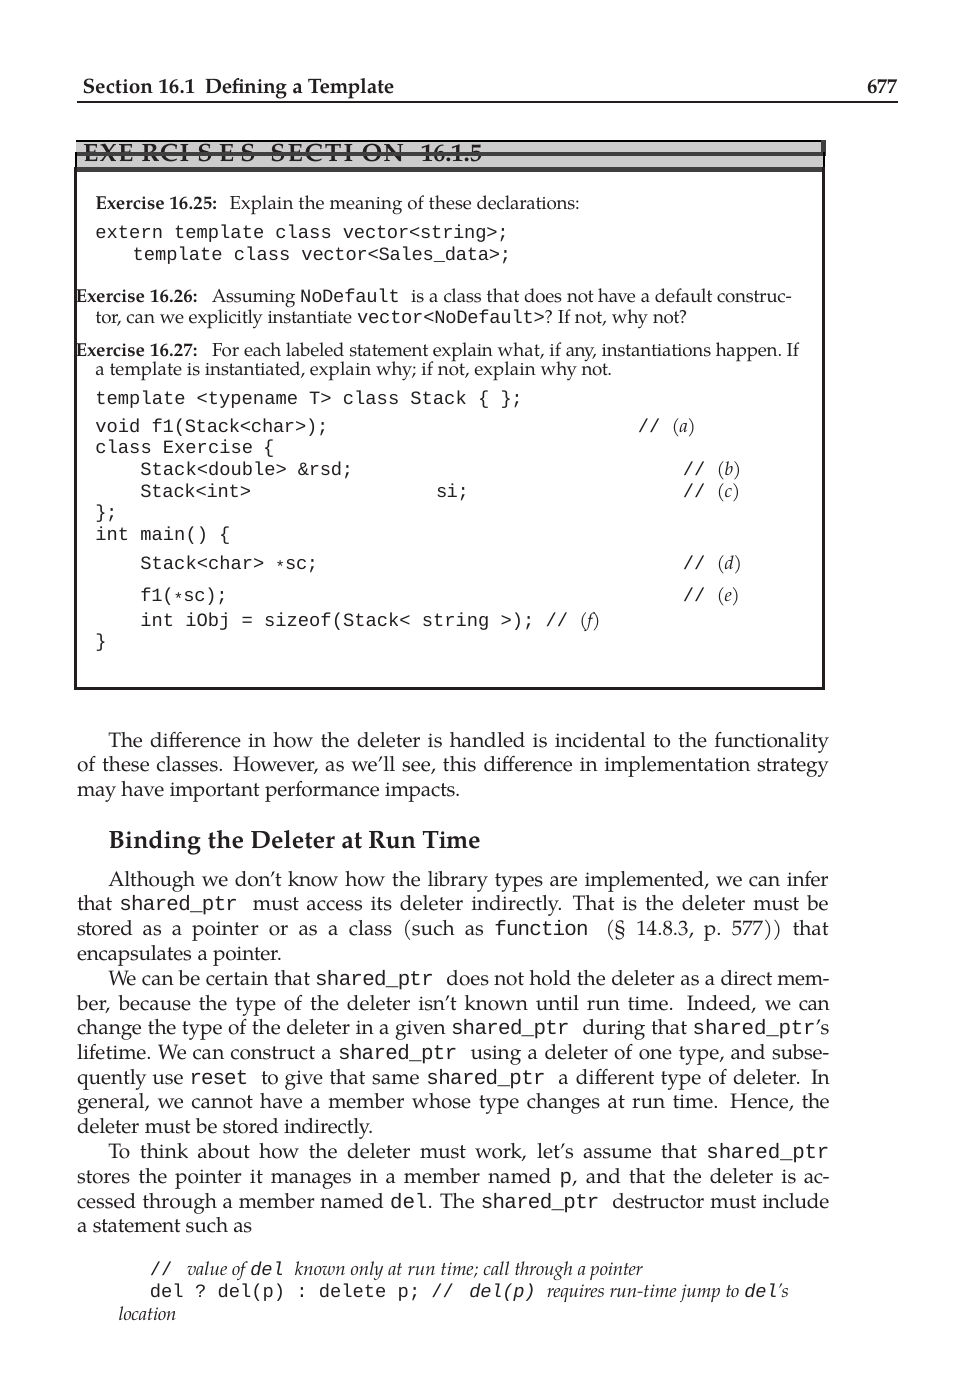

Section 16.1 Defining a Template
677

|  |
| --- |
| Exe rci s e s Secti on 16.1.5 |
| Exercise 16.25: Explain the meaning of these declarations: extern template class vector<string>; template class vector<Sales\_data>; Exercise 16.26: Assuming NoDefault is a class that does not have a default construc- tor, can we explicitly instantiate vector<NoDefault>? If not, why not? Exercise 16.27: For each labeled statement explain what, if any, instantiations happen. If a template is instantiated, explain why; if not, explain why not. template <typename T> class Stack { }; void f1(Stack<char>); // (a) class Exercise { Stack<double> &rsd; // (b) Stack<int> si; // (c) }; int main() { Stack<char> \*sc; // (d) f1(\*sc); // (e) int iObj = sizeof(Stack< string >); // (f) } |
The difference in how the deleter is handled is incidental to the functionality of these classes. However, as we’ll see, this difference in implementation strategy may have important performance impacts.
Binding the Deleter at Run Time
Although we don’t know how the library types are implemented, we can infer that shared_ptr must access its deleter indirectly. That is the deleter must be stored as a pointer or as a class (such as function (§ 14.8.3, p. 577)) that encapsulates a pointer.
We can be certain that shared_ptr does not hold the deleter as a direct mem- ber, because the type of the deleter isn’t known until run time. Indeed, we can change the type of the deleter in a given shared_ptr during that shared_ptr’s lifetime. We can construct a shared_ptr using a deleter of one type, and subse- quently use reset to give that same shared_ptr a different type of deleter. In general, we cannot have a member whose type changes at run time. Hence, the deleter must be stored indirectly.
To think about how the deleter must work, let’s assume that shared_ptr stores the pointer it manages in a member named p, and that the deleter is ac- cessed through a member named del. The shared_ptr destructor must include a statement such as
// value of del known only at run time; call through a pointer
del ? del(p) : delete p; // del(p) requires run-time jump to del’s location